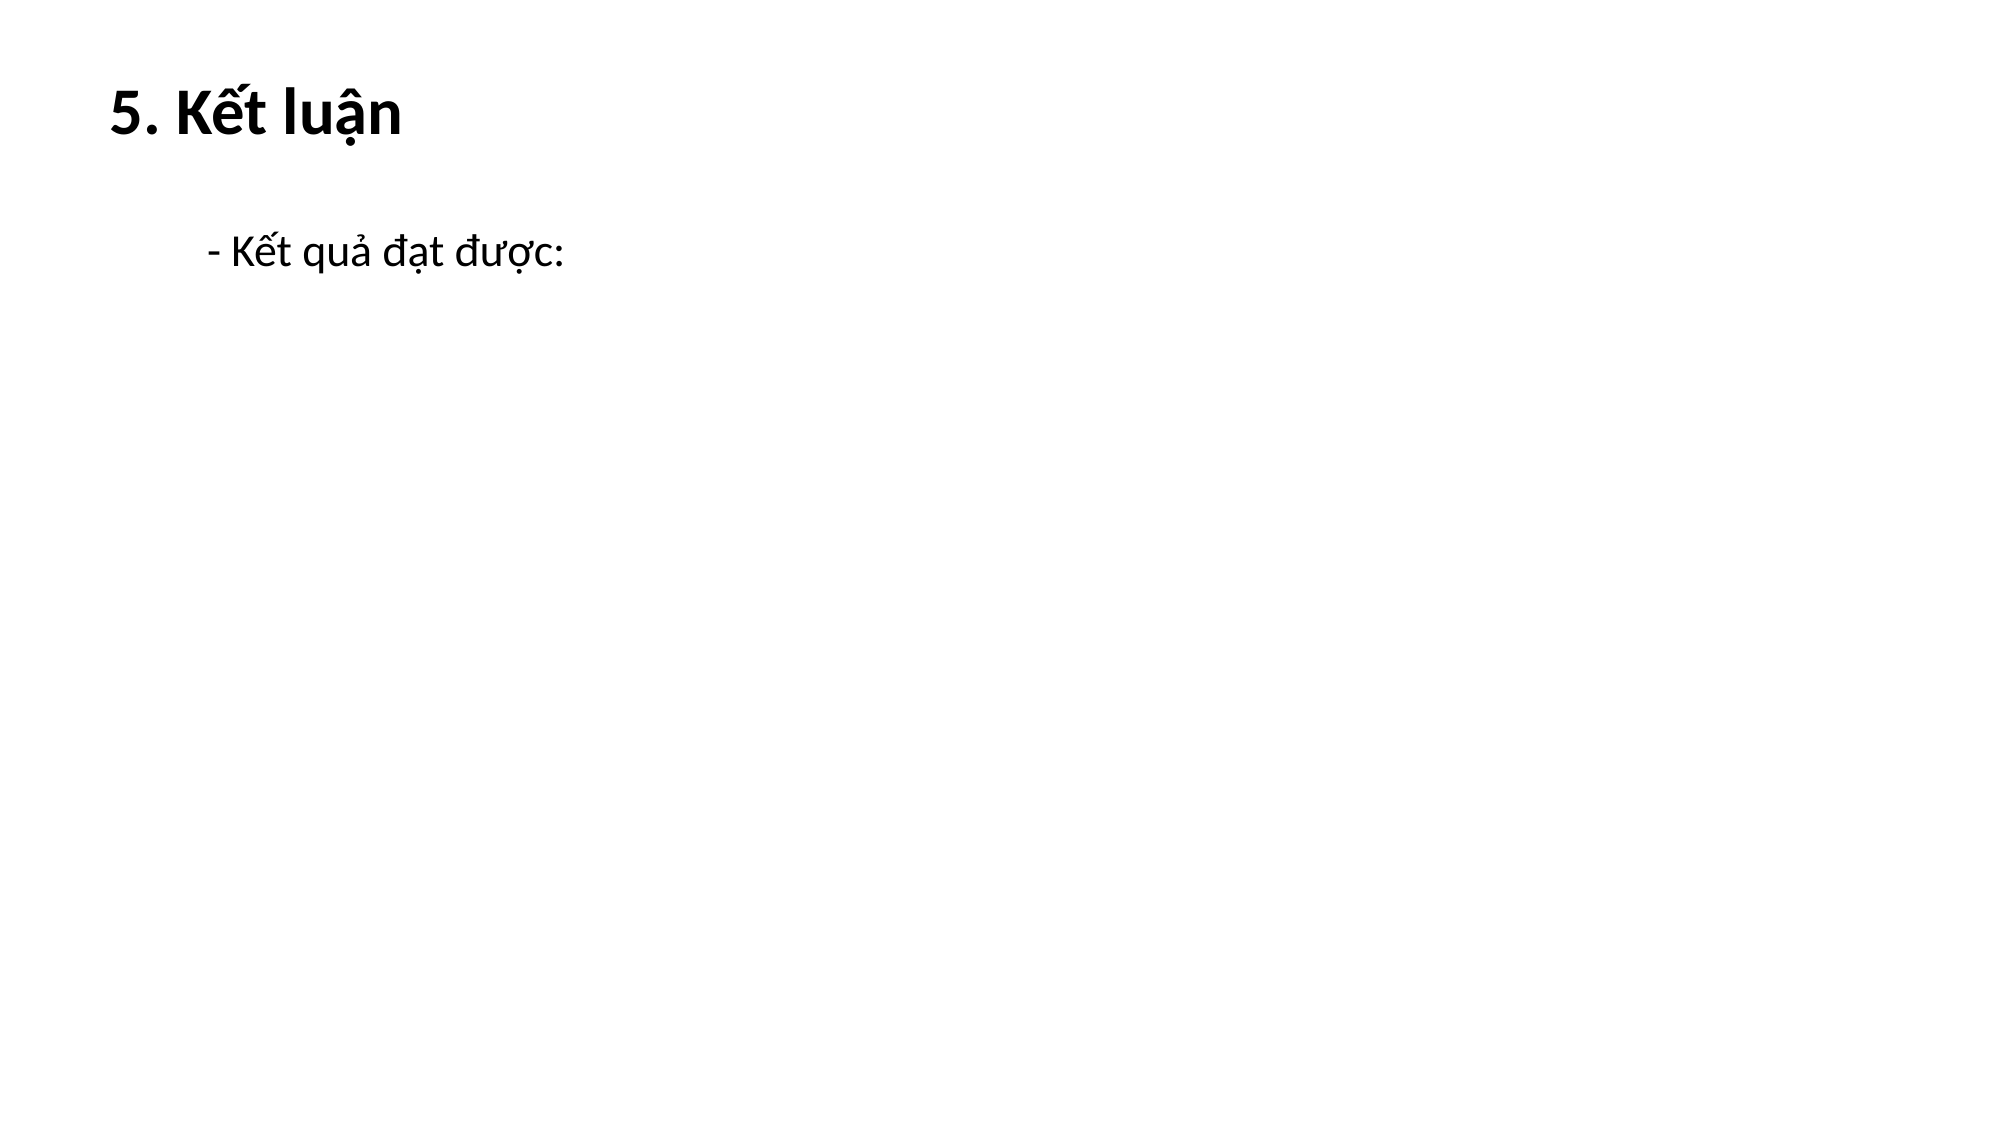

5. Kết luận
- Kết quả đạt được: